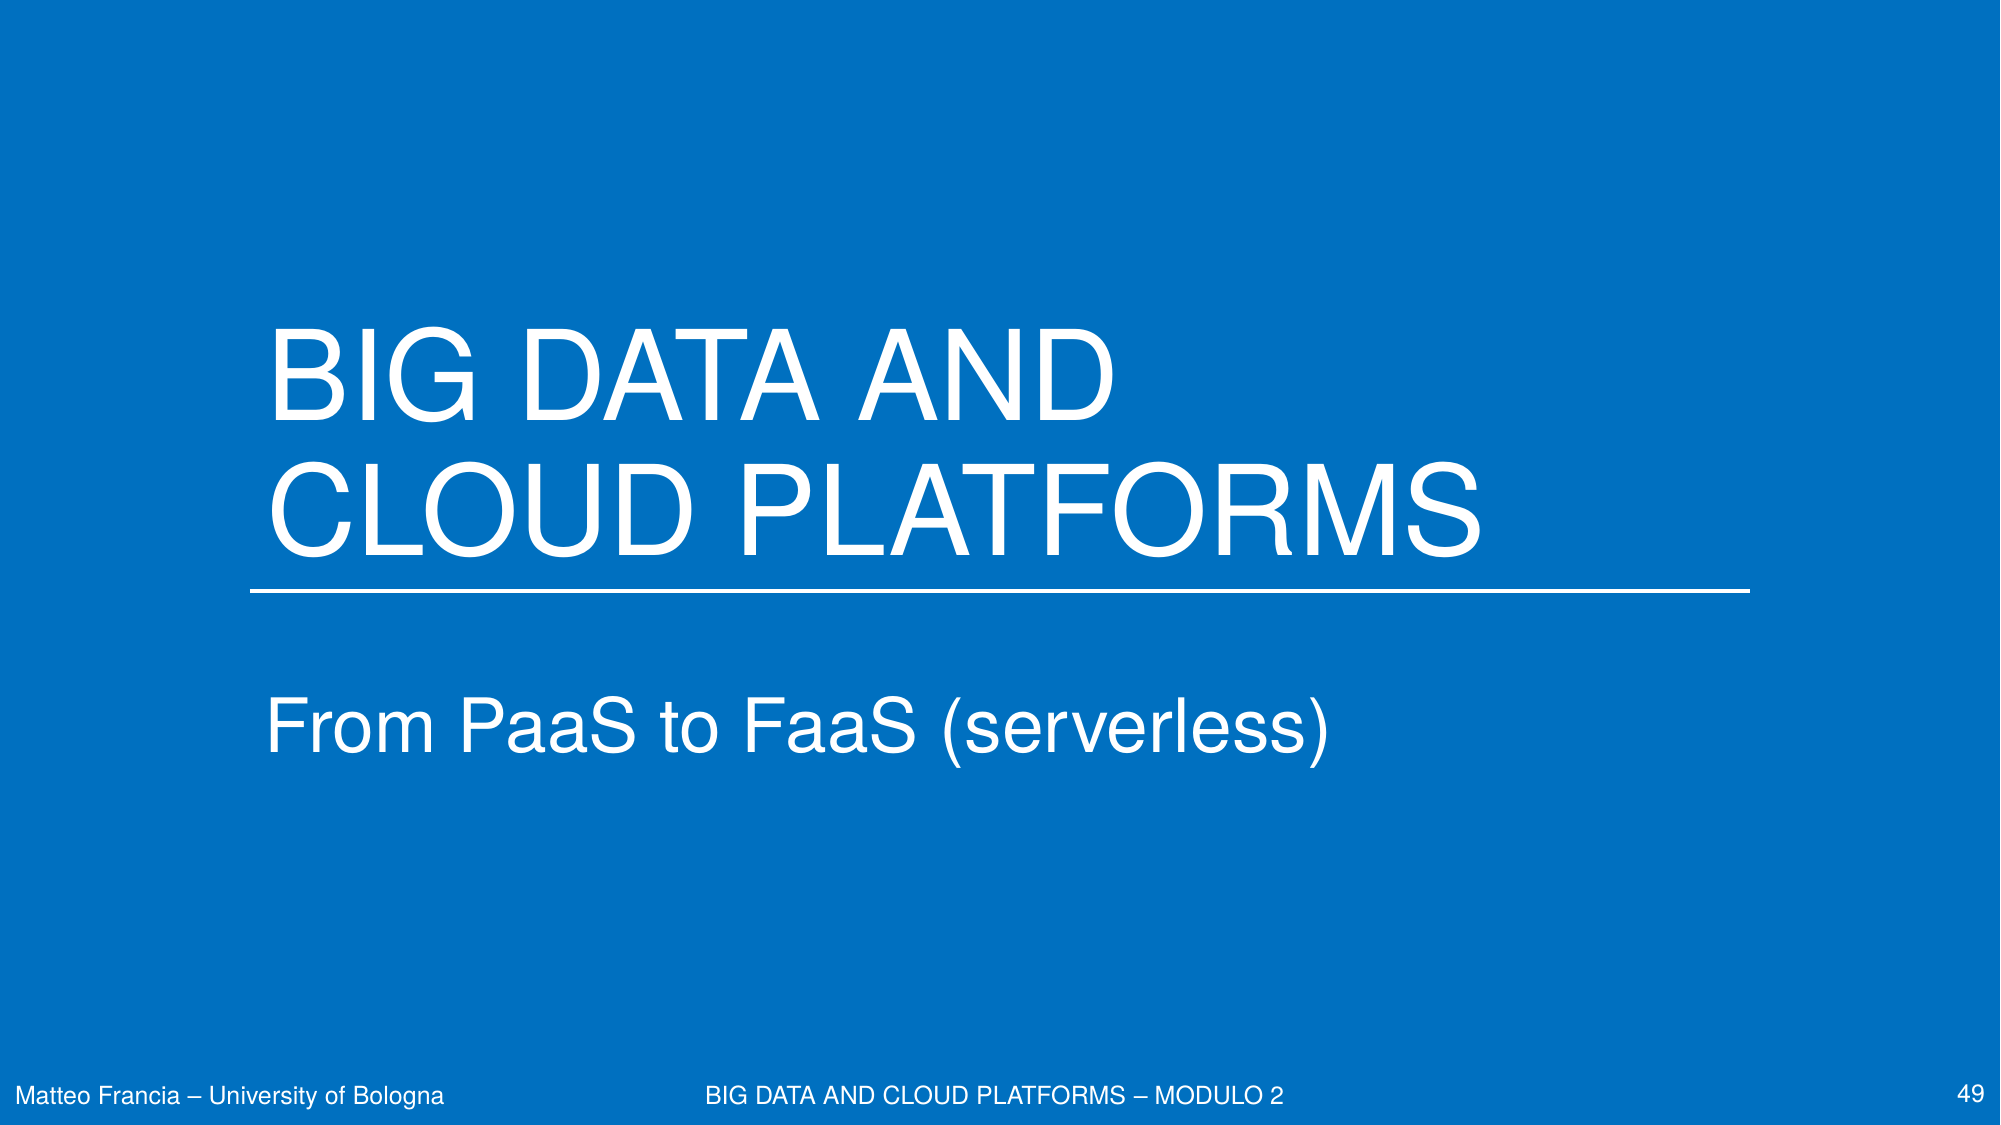

# BIG DATA AND CLOUD PLATFORMS
From PaaS to FaaS (serverless)
Matteo Francia – University of Bologna
49